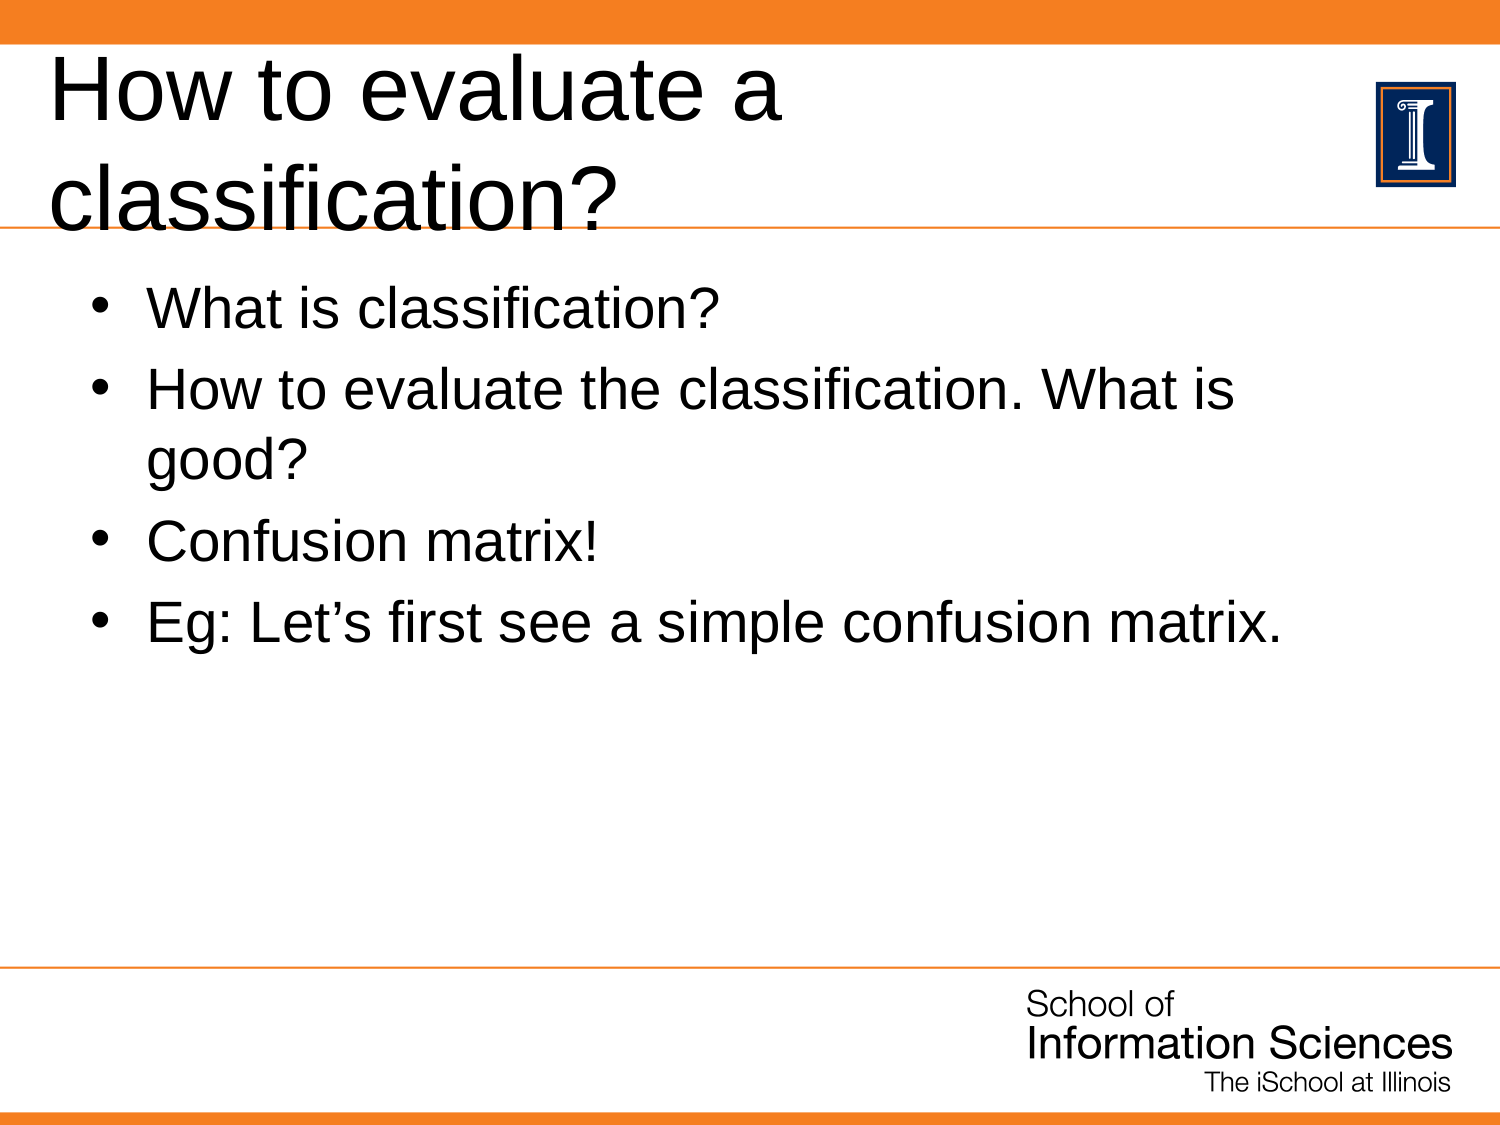

# How to evaluate a classification?
What is classification?
How to evaluate the classification. What is good?
Confusion matrix!
Eg: Let’s first see a simple confusion matrix.